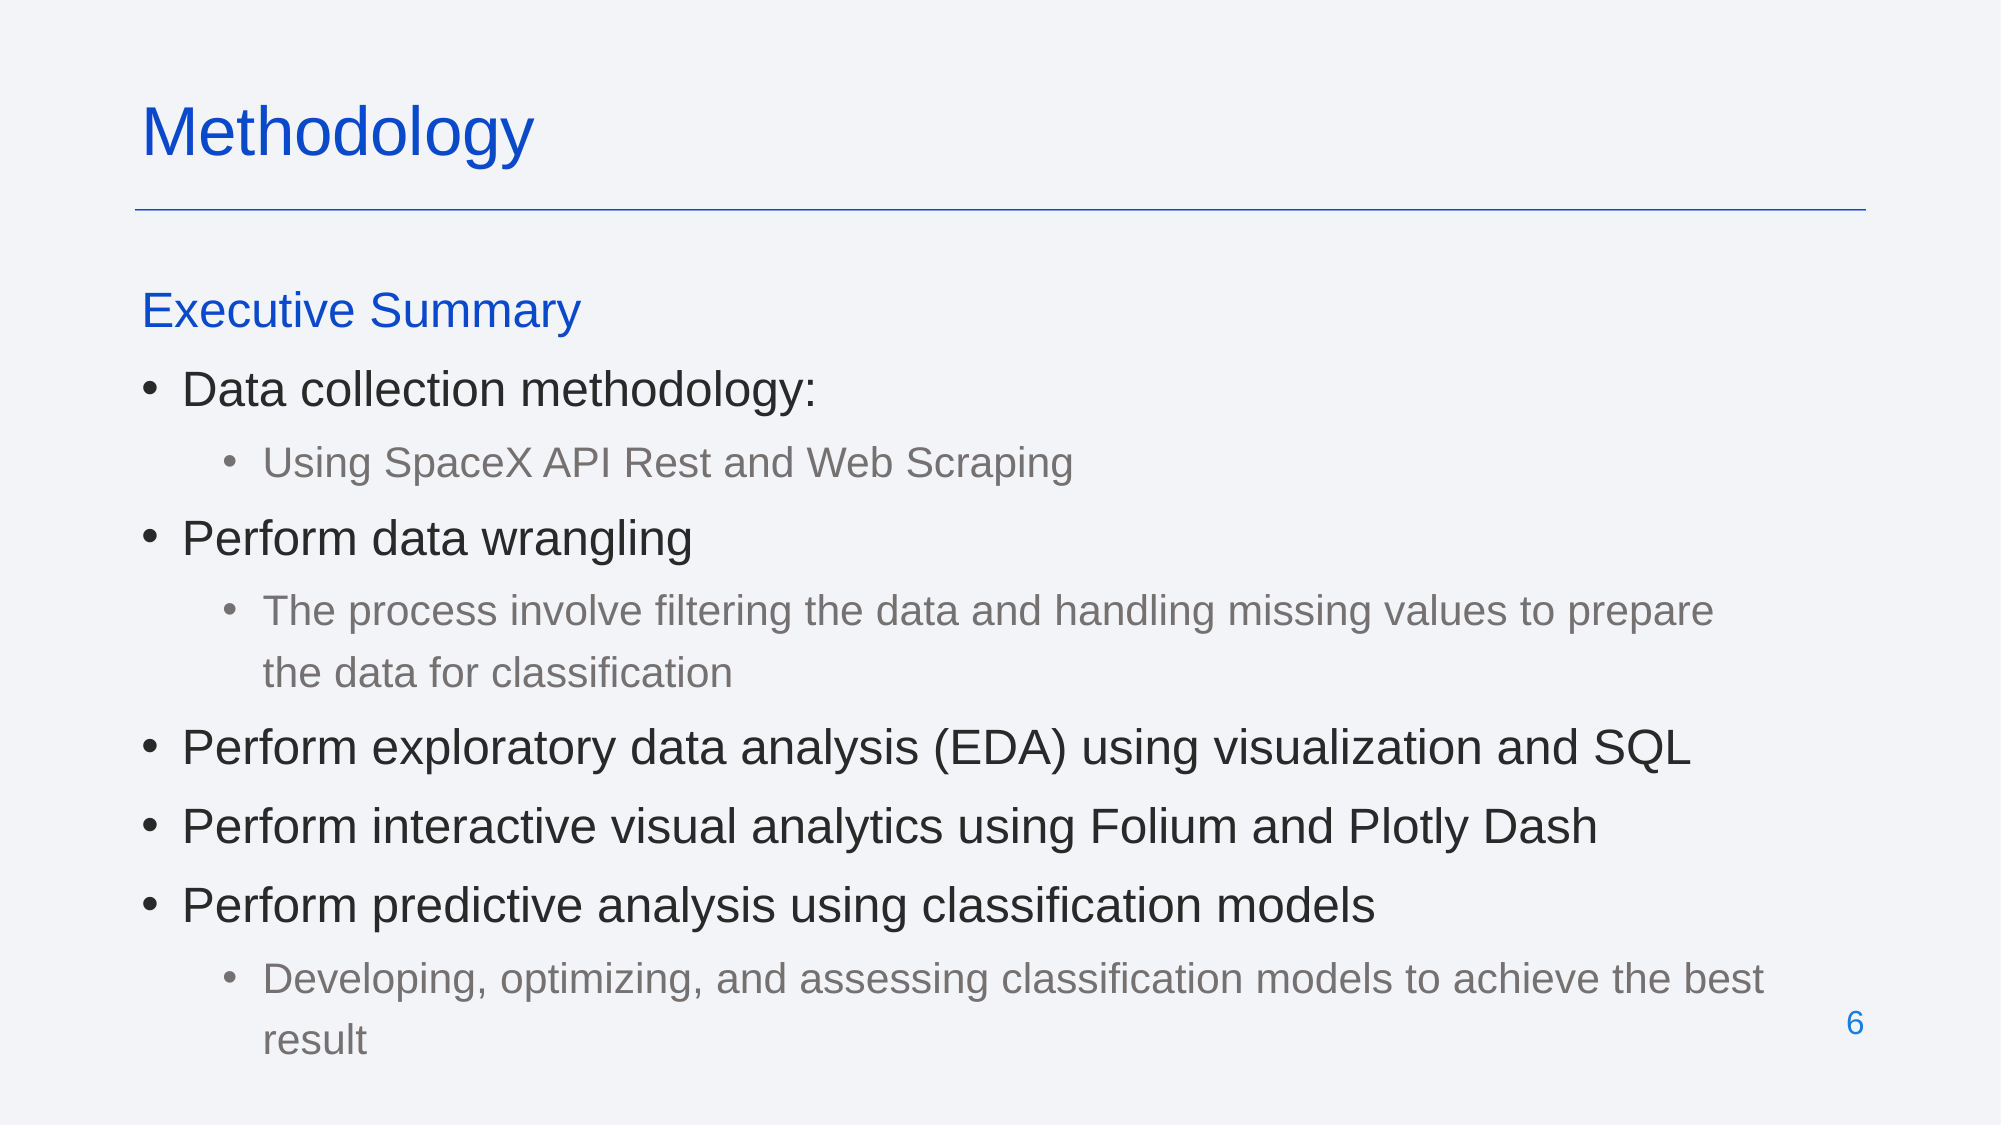

Methodology
Executive Summary
Data collection methodology:
Using SpaceX API Rest and Web Scraping
Perform data wrangling
The process involve filtering the data and handling missing values to prepare the data for classification
Perform exploratory data analysis (EDA) using visualization and SQL
Perform interactive visual analytics using Folium and Plotly Dash
Perform predictive analysis using classification models
Developing, optimizing, and assessing classification models to achieve the best result

6